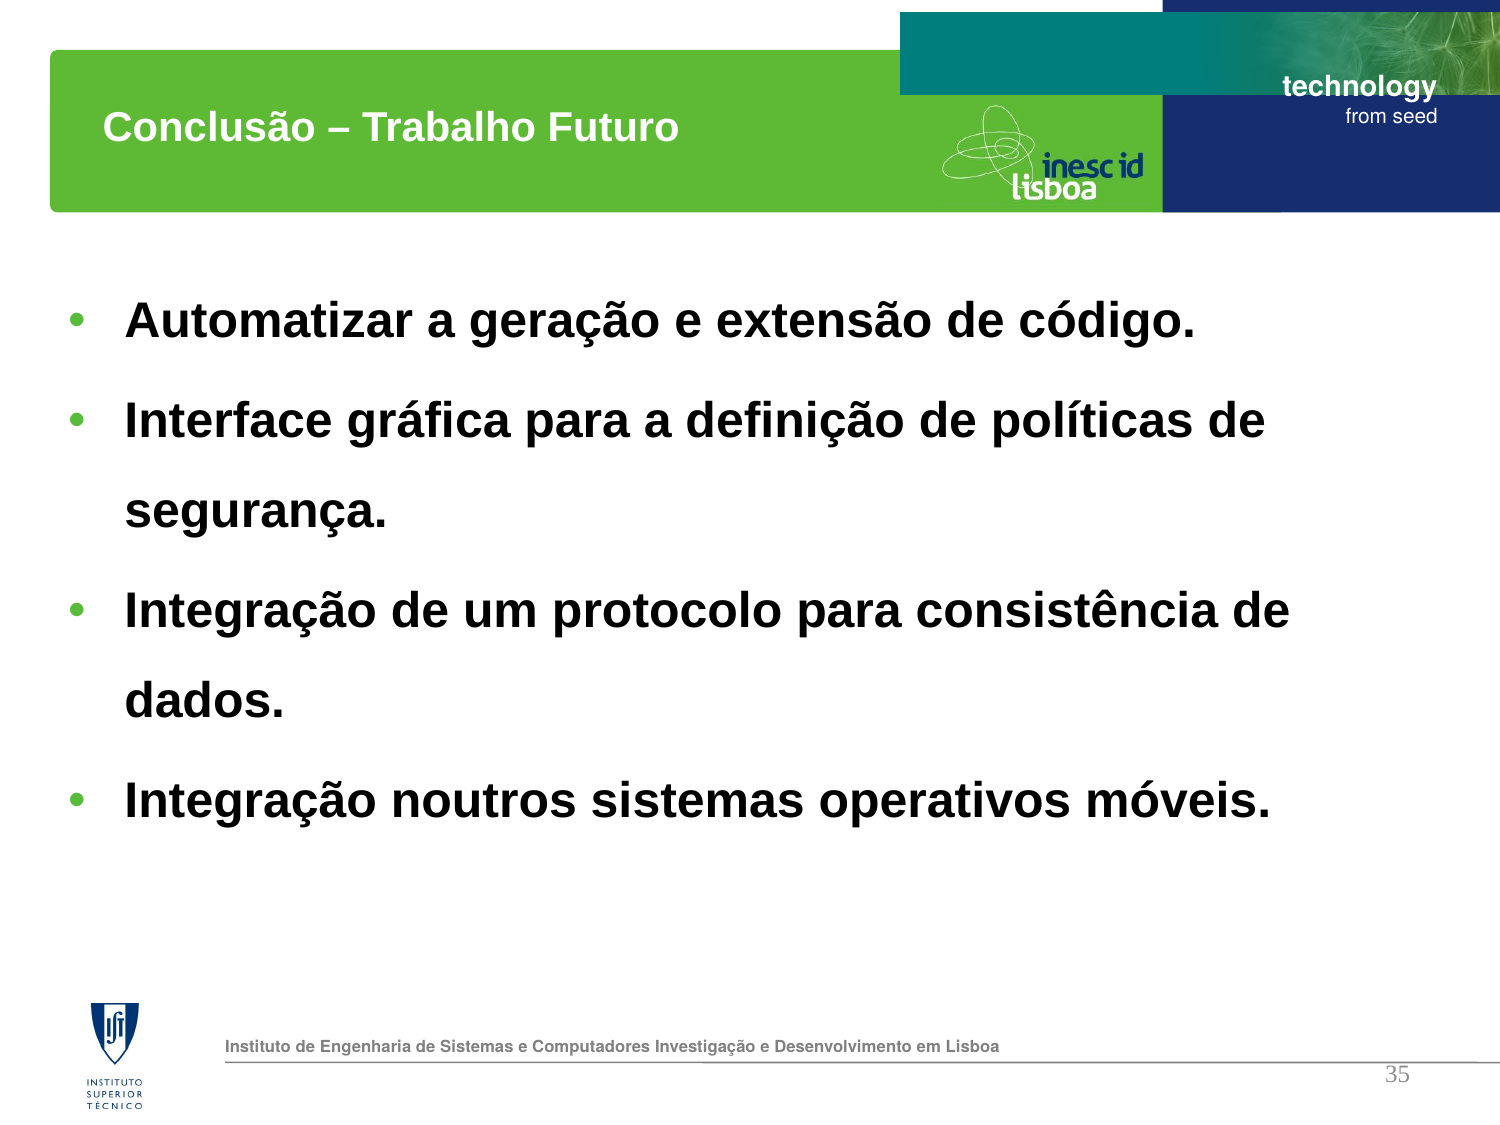

Conclusão – Trabalho Futuro
Automatizar a geração e extensão de código.
Interface gráfica para a definição de políticas de segurança.
Integração de um protocolo para consistência de dados.
Integração noutros sistemas operativos móveis.

35